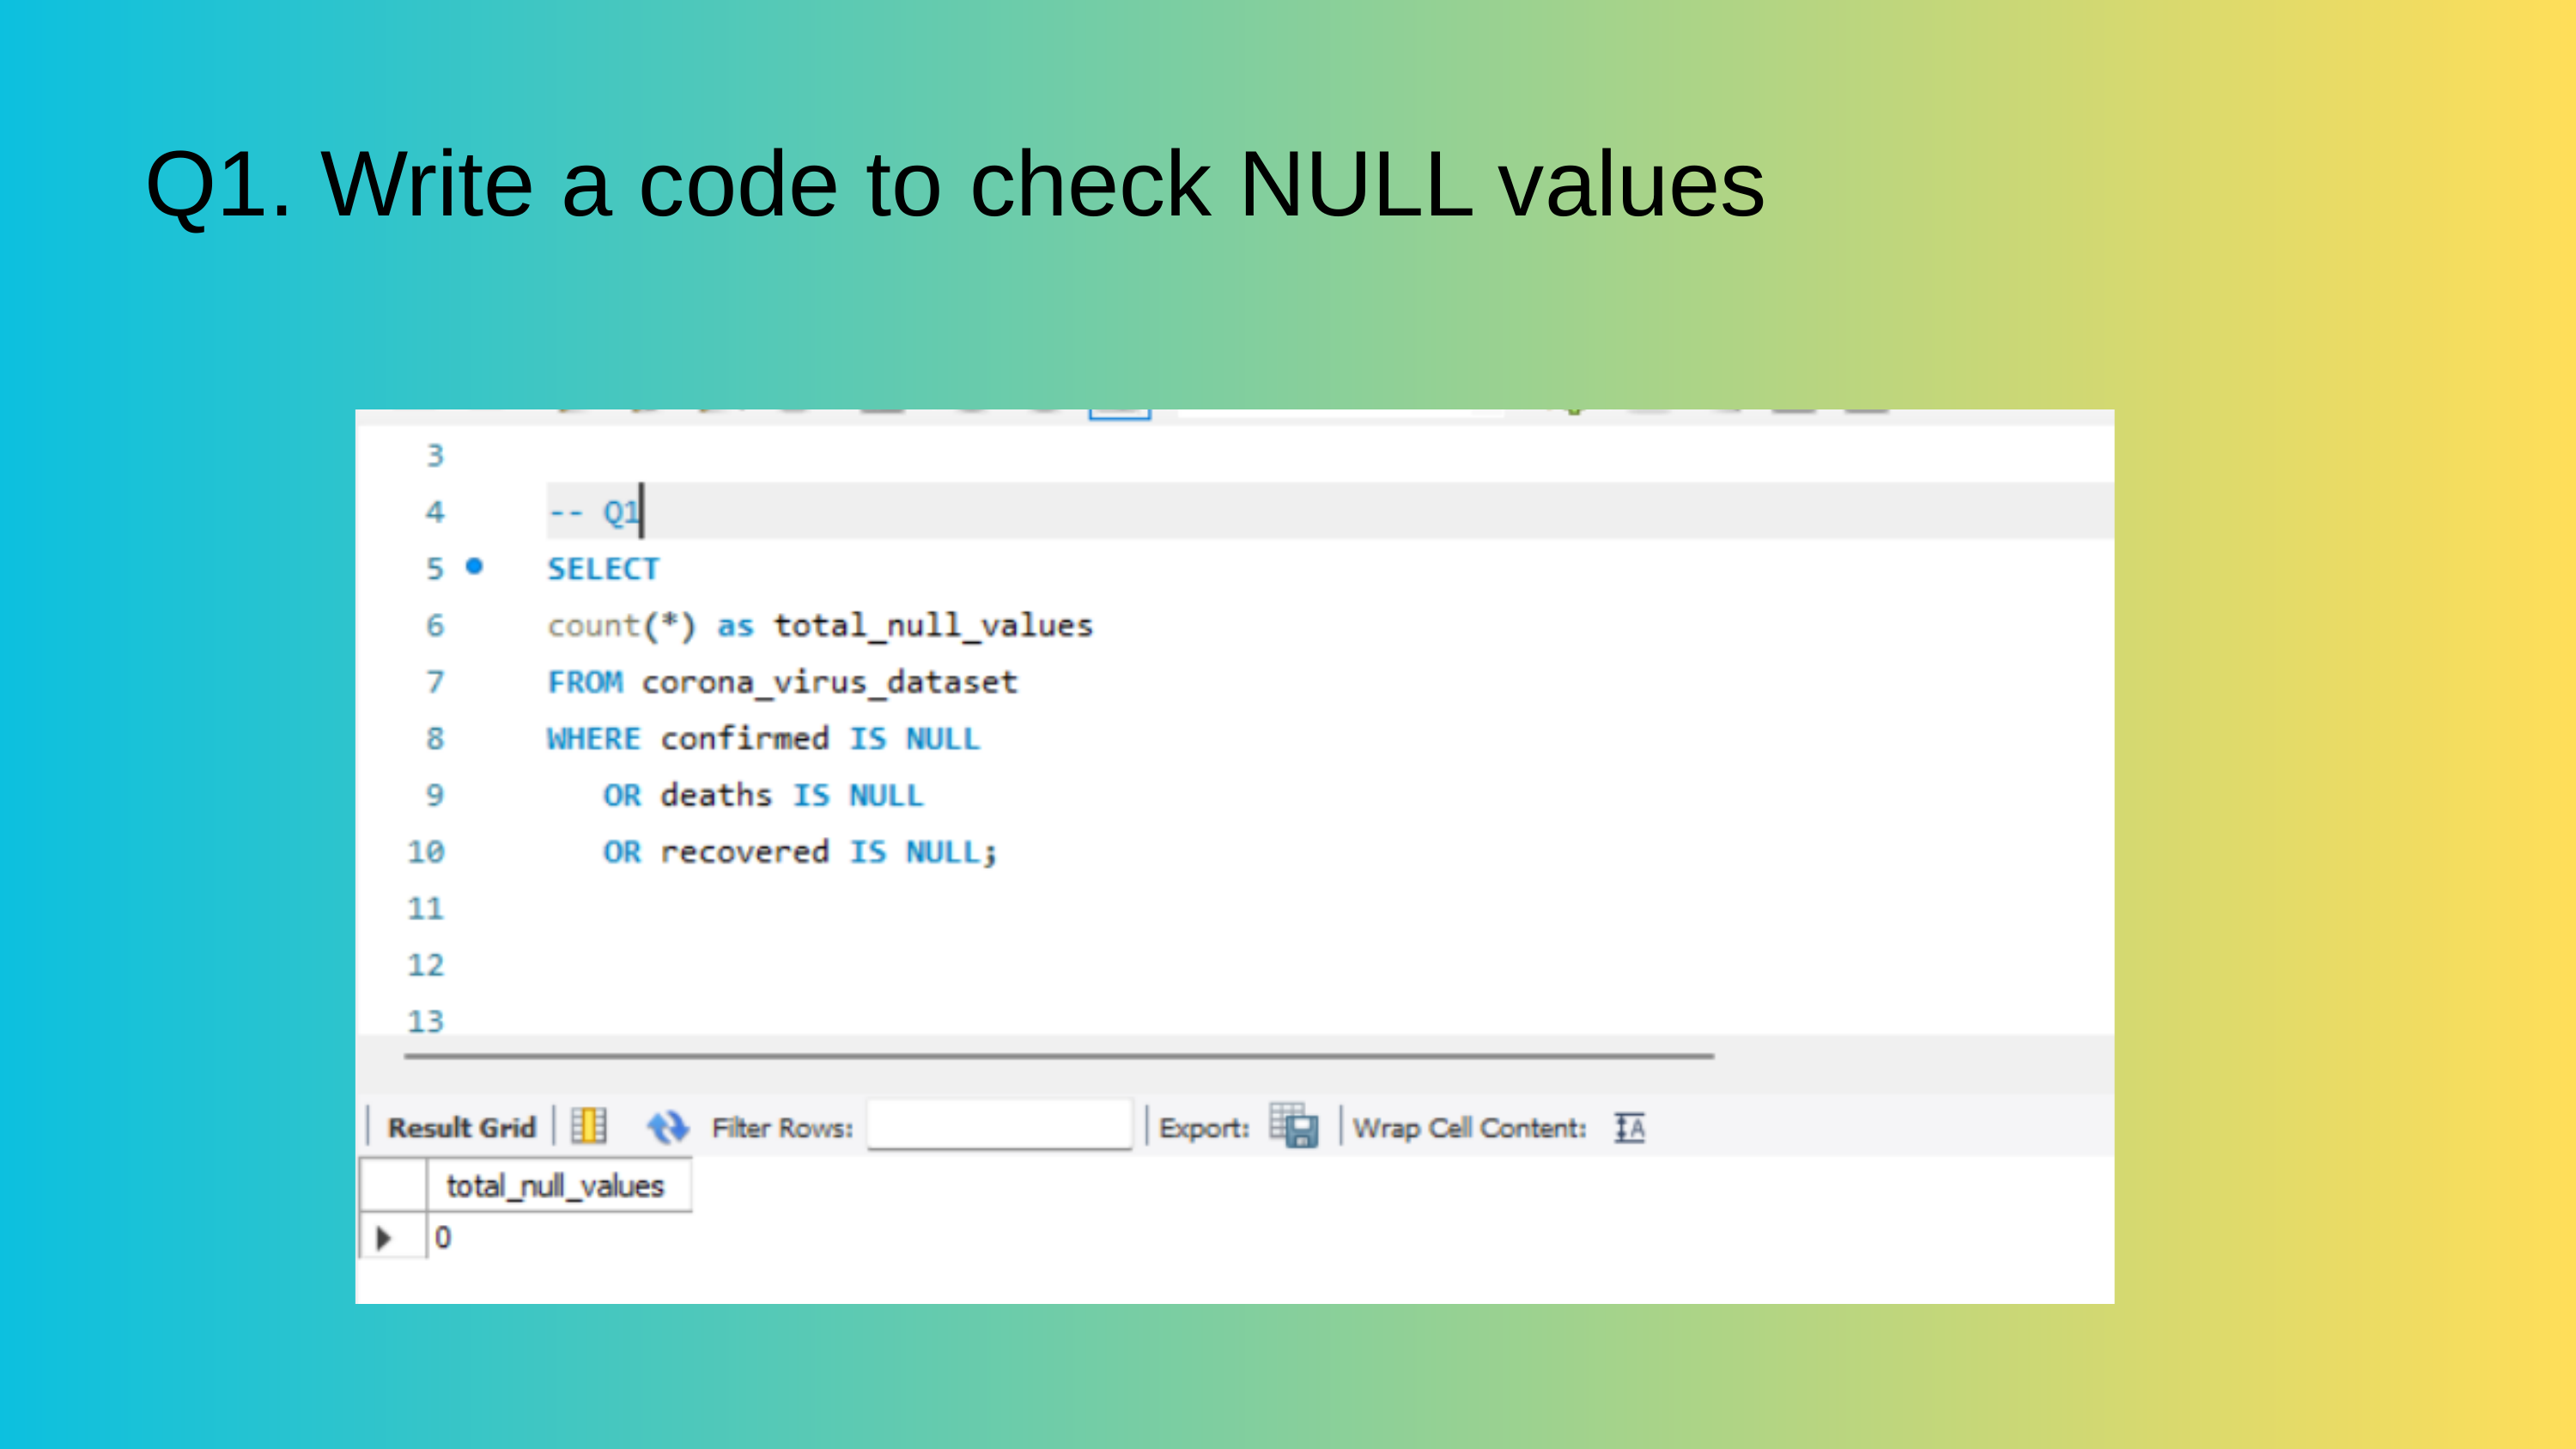

Q1. Write a code to check NULL values